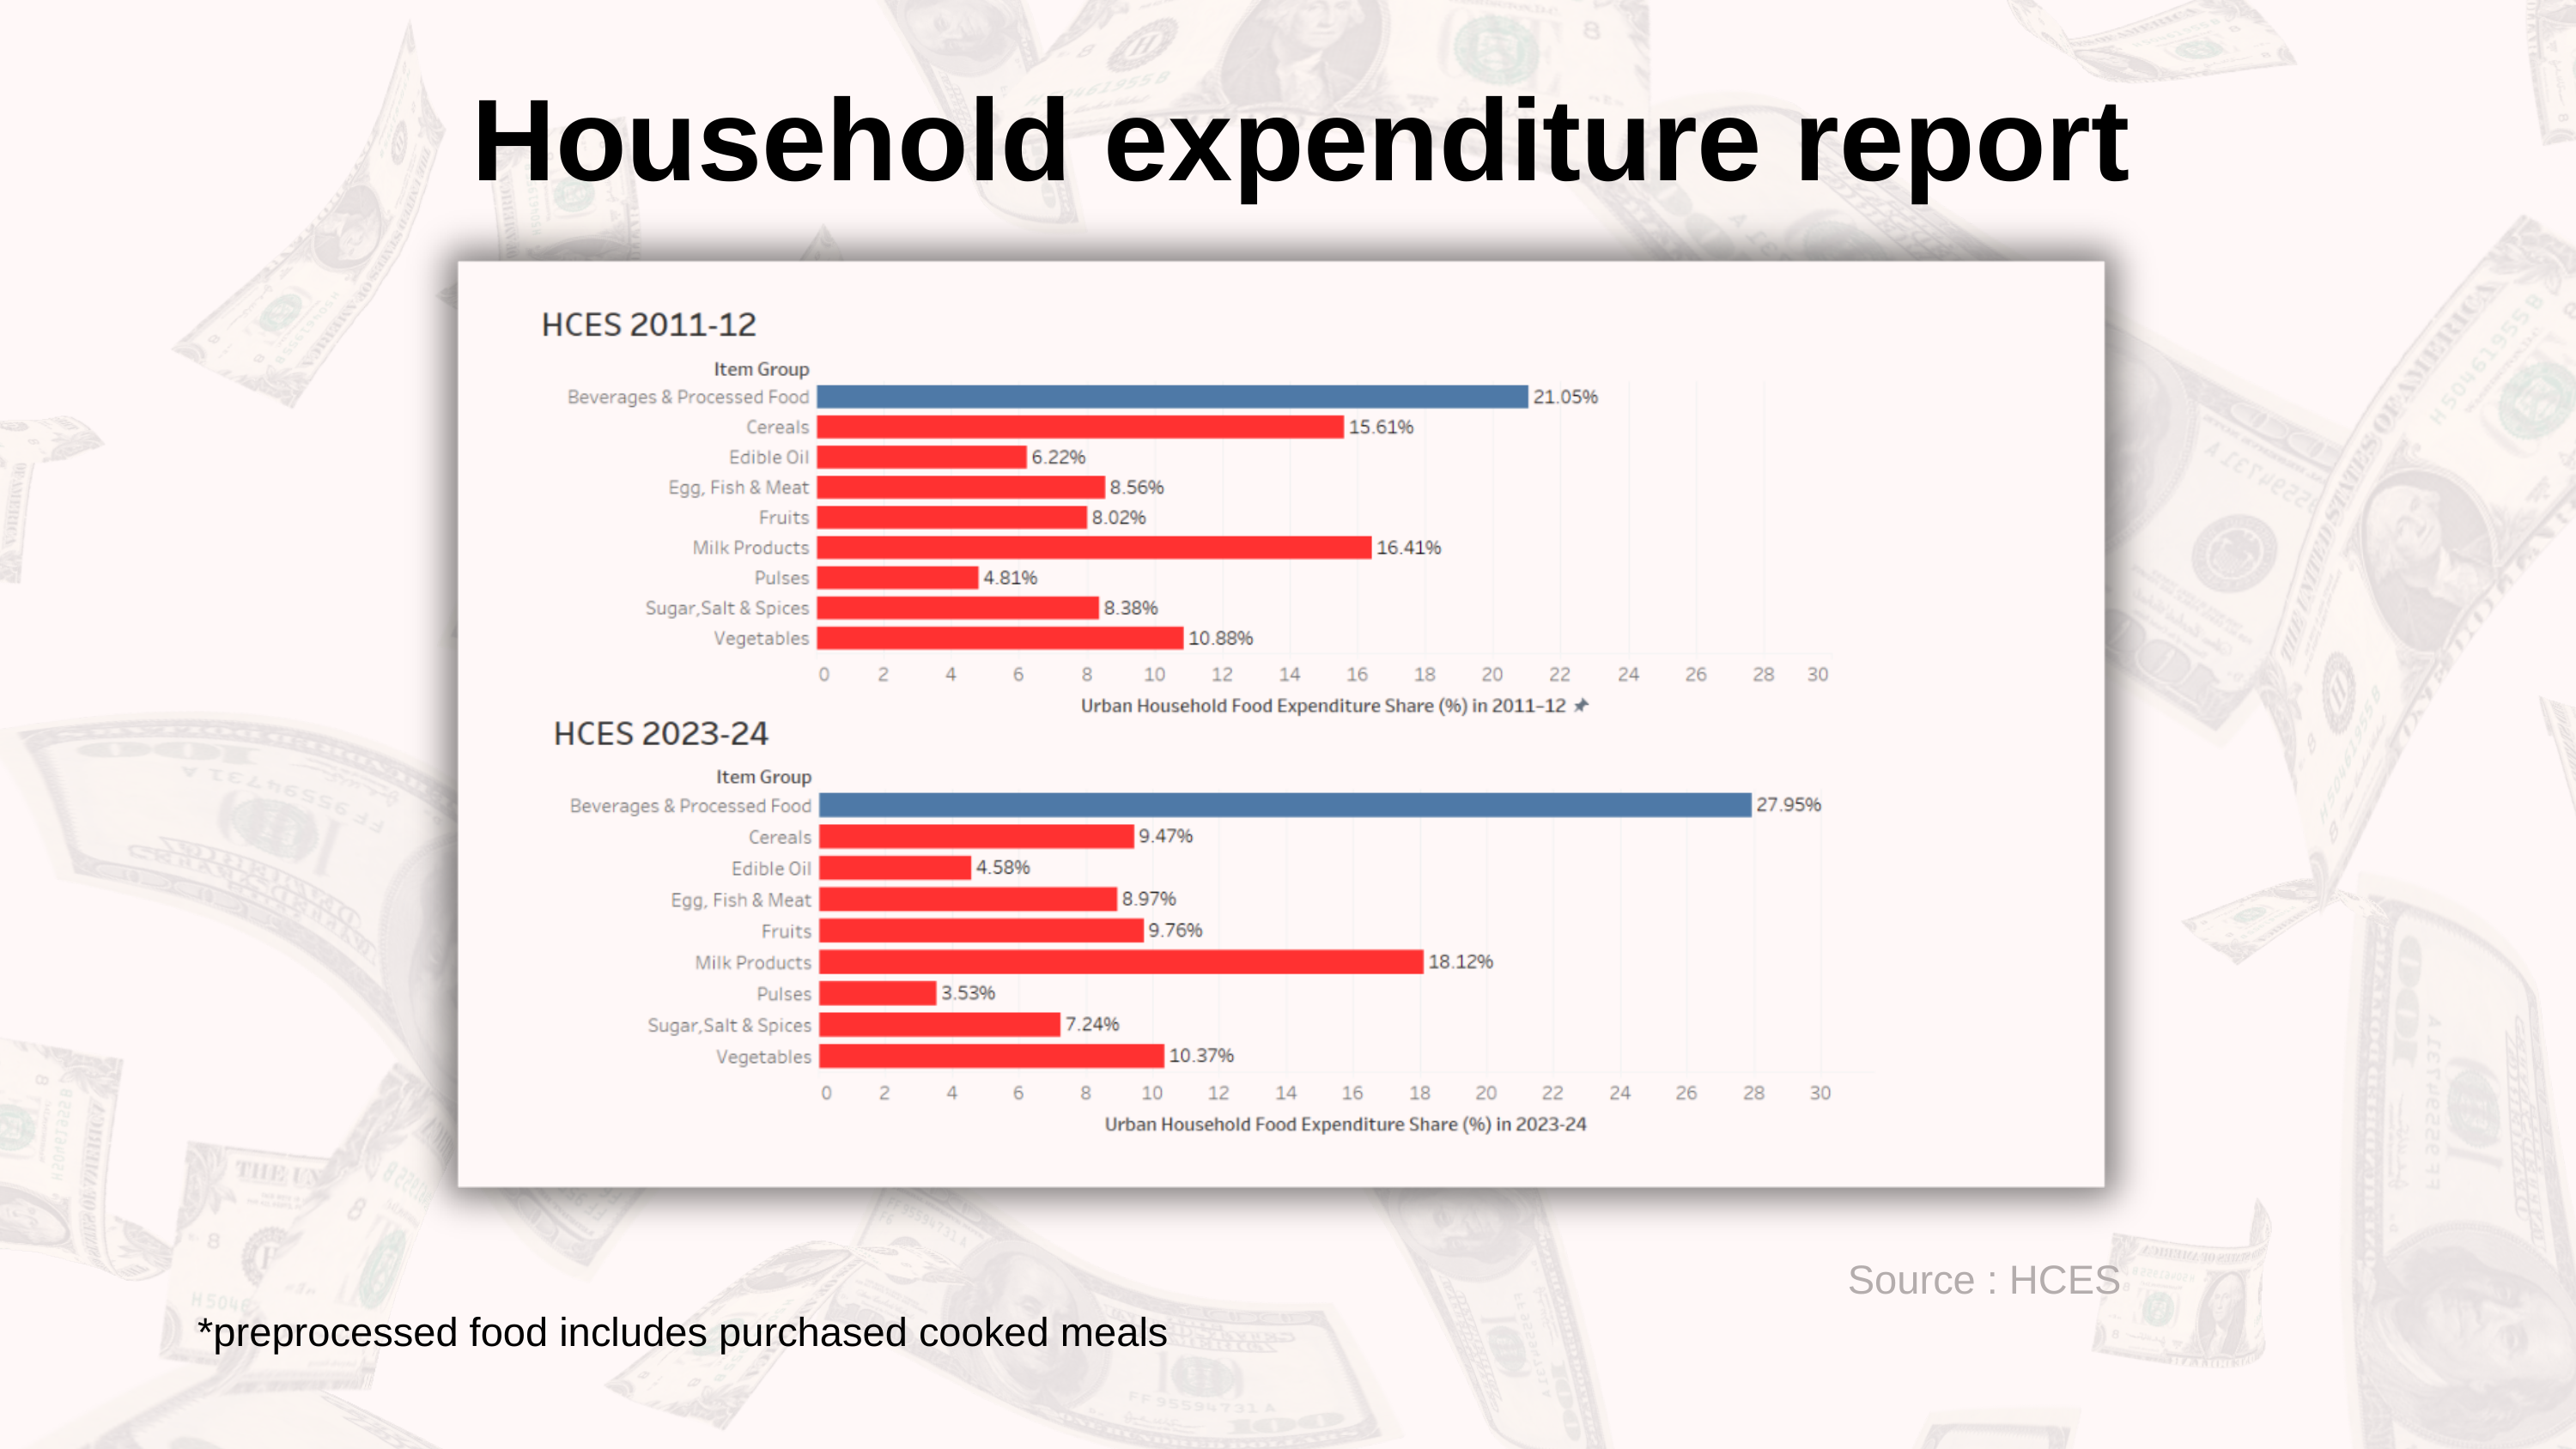

Household expenditure report

Source : HCES
*preprocessed food includes purchased cooked meals